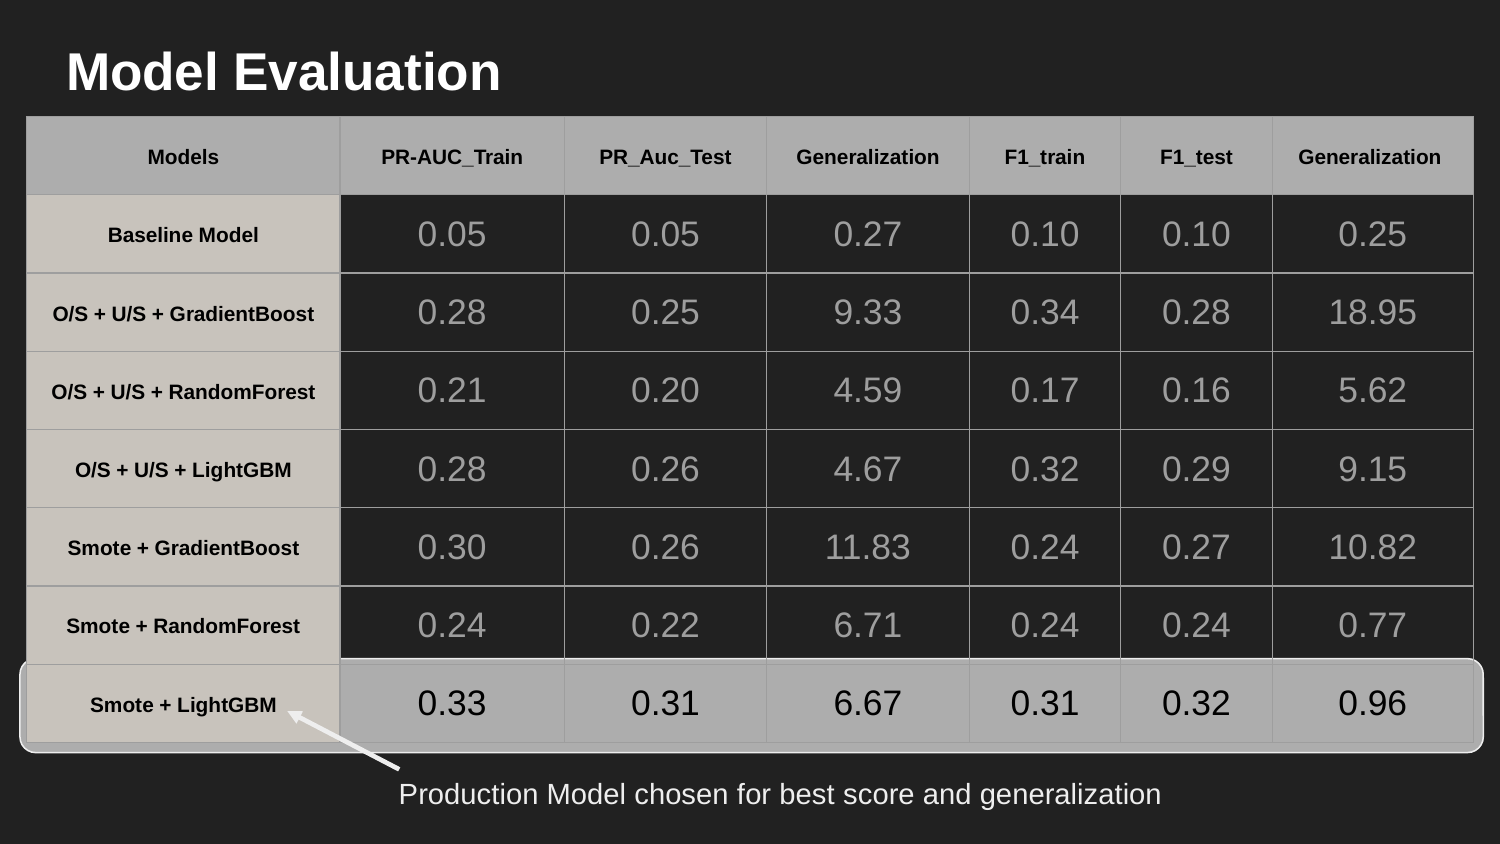

# Model Evaluation
| Models | PR-AUC\_Train | PR\_Auc\_Test | Generalization | F1\_train | F1\_test | Generalization |
| --- | --- | --- | --- | --- | --- | --- |
| Baseline Model | 0.05 | 0.05 | 0.27 | 0.10 | 0.10 | 0.25 |
| O/S + U/S + GradientBoost | 0.28 | 0.25 | 9.33 | 0.34 | 0.28 | 18.95 |
| O/S + U/S + RandomForest | 0.21 | 0.20 | 4.59 | 0.17 | 0.16 | 5.62 |
| O/S + U/S + LightGBM | 0.28 | 0.26 | 4.67 | 0.32 | 0.29 | 9.15 |
| Smote + GradientBoost | 0.30 | 0.26 | 11.83 | 0.24 | 0.27 | 10.82 |
| Smote + RandomForest | 0.24 | 0.22 | 6.71 | 0.24 | 0.24 | 0.77 |
| Smote + LightGBM | 0.33 | 0.31 | 6.67 | 0.31 | 0.32 | 0.96 |

Production Model chosen for best score and generalization